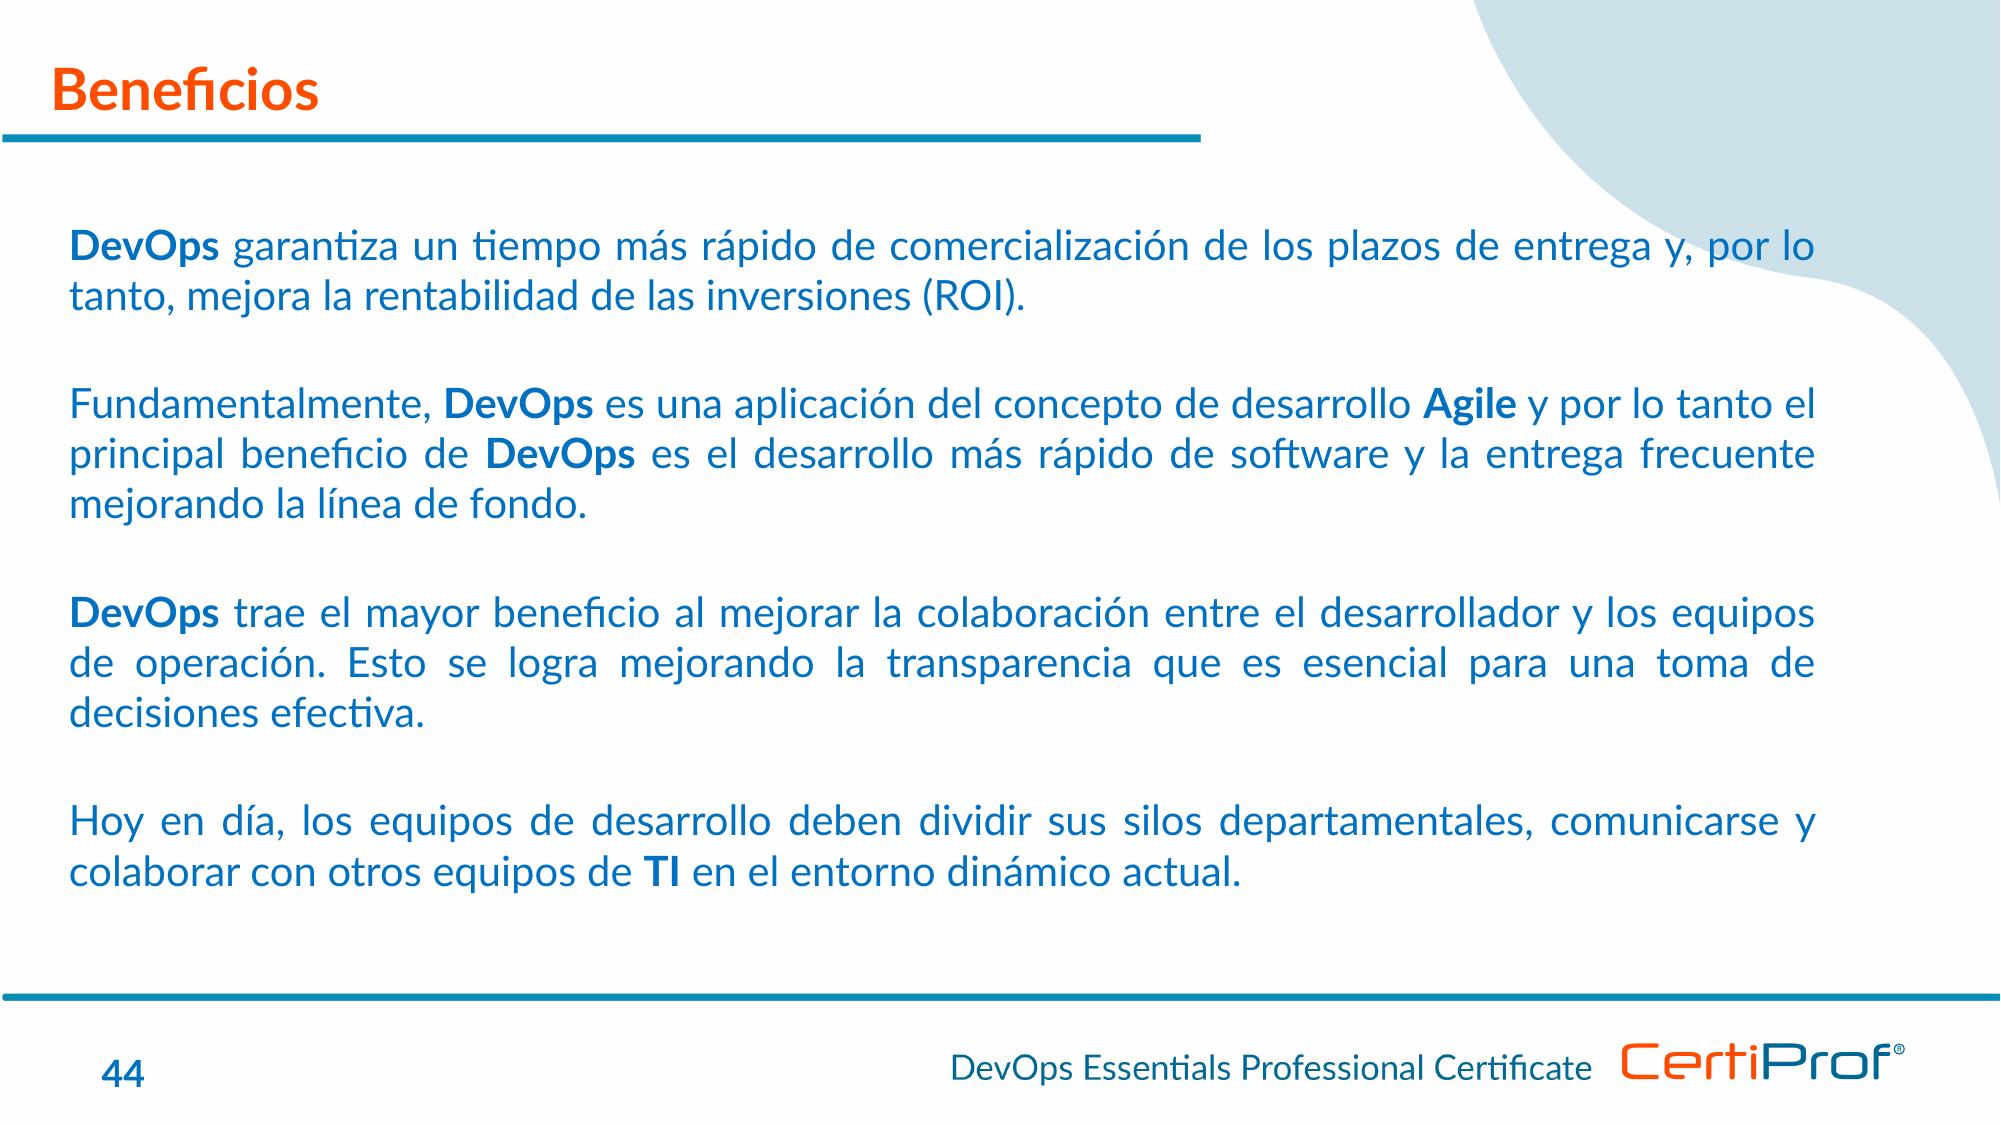

Beneficios
DevOps garantiza un tiempo más rápido de comercialización de los plazos de entrega y, por lo tanto, mejora la rentabilidad de las inversiones (ROI).

Fundamentalmente, DevOps es una aplicación del concepto de desarrollo Agile y por lo tanto el principal beneficio de DevOps es el desarrollo más rápido de software y la entrega frecuente mejorando la línea de fondo.

DevOps trae el mayor beneficio al mejorar la colaboración entre el desarrollador y los equipos de operación. Esto se logra mejorando la transparencia que es esencial para una toma de decisiones efectiva.

Hoy en día, los equipos de desarrollo deben dividir sus silos departamentales, comunicarse y colaborar con otros equipos de TI en el entorno dinámico actual.